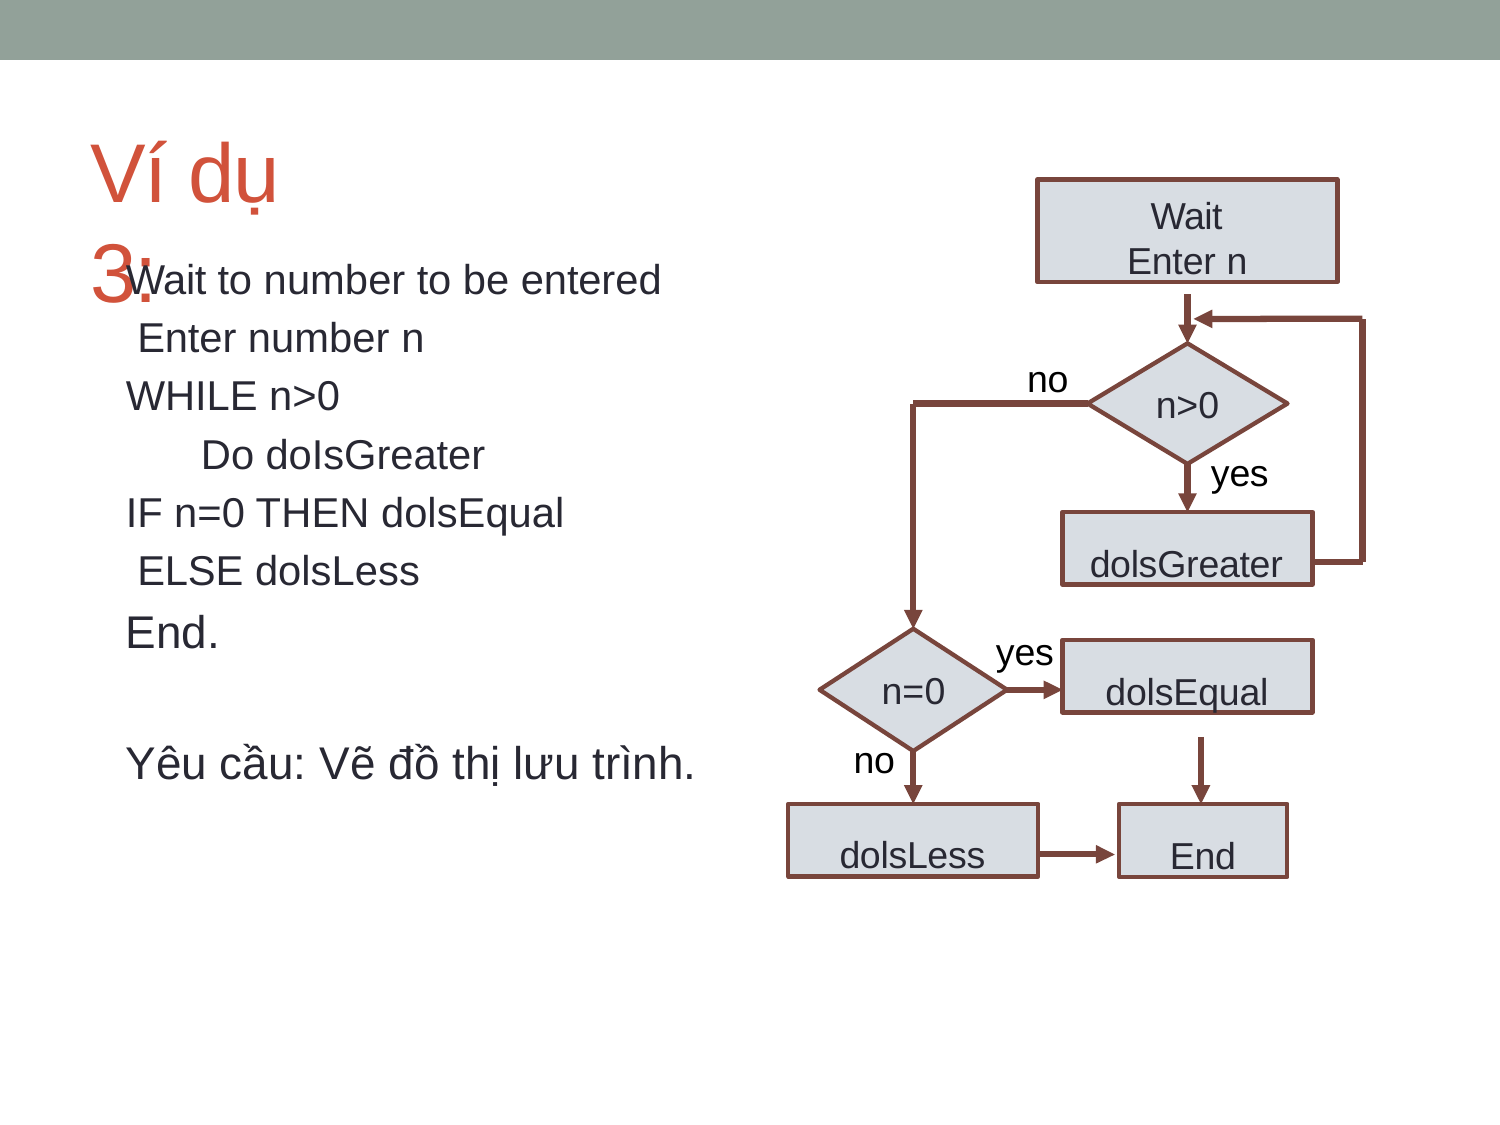

# Ví dụ 3:
Wait  Enter n
Wait to number to be entered  Enter number n
WHILE n>0
Do doIsGreater
IF n=0 THEN dolsEqual  ELSE dolsLess
End.

no
n>0
yes
dolsGreater
yes

dolsEqual
n=0  no
Yêu cầu: Vẽ đồ thị lưu trình.

dolsLess
End